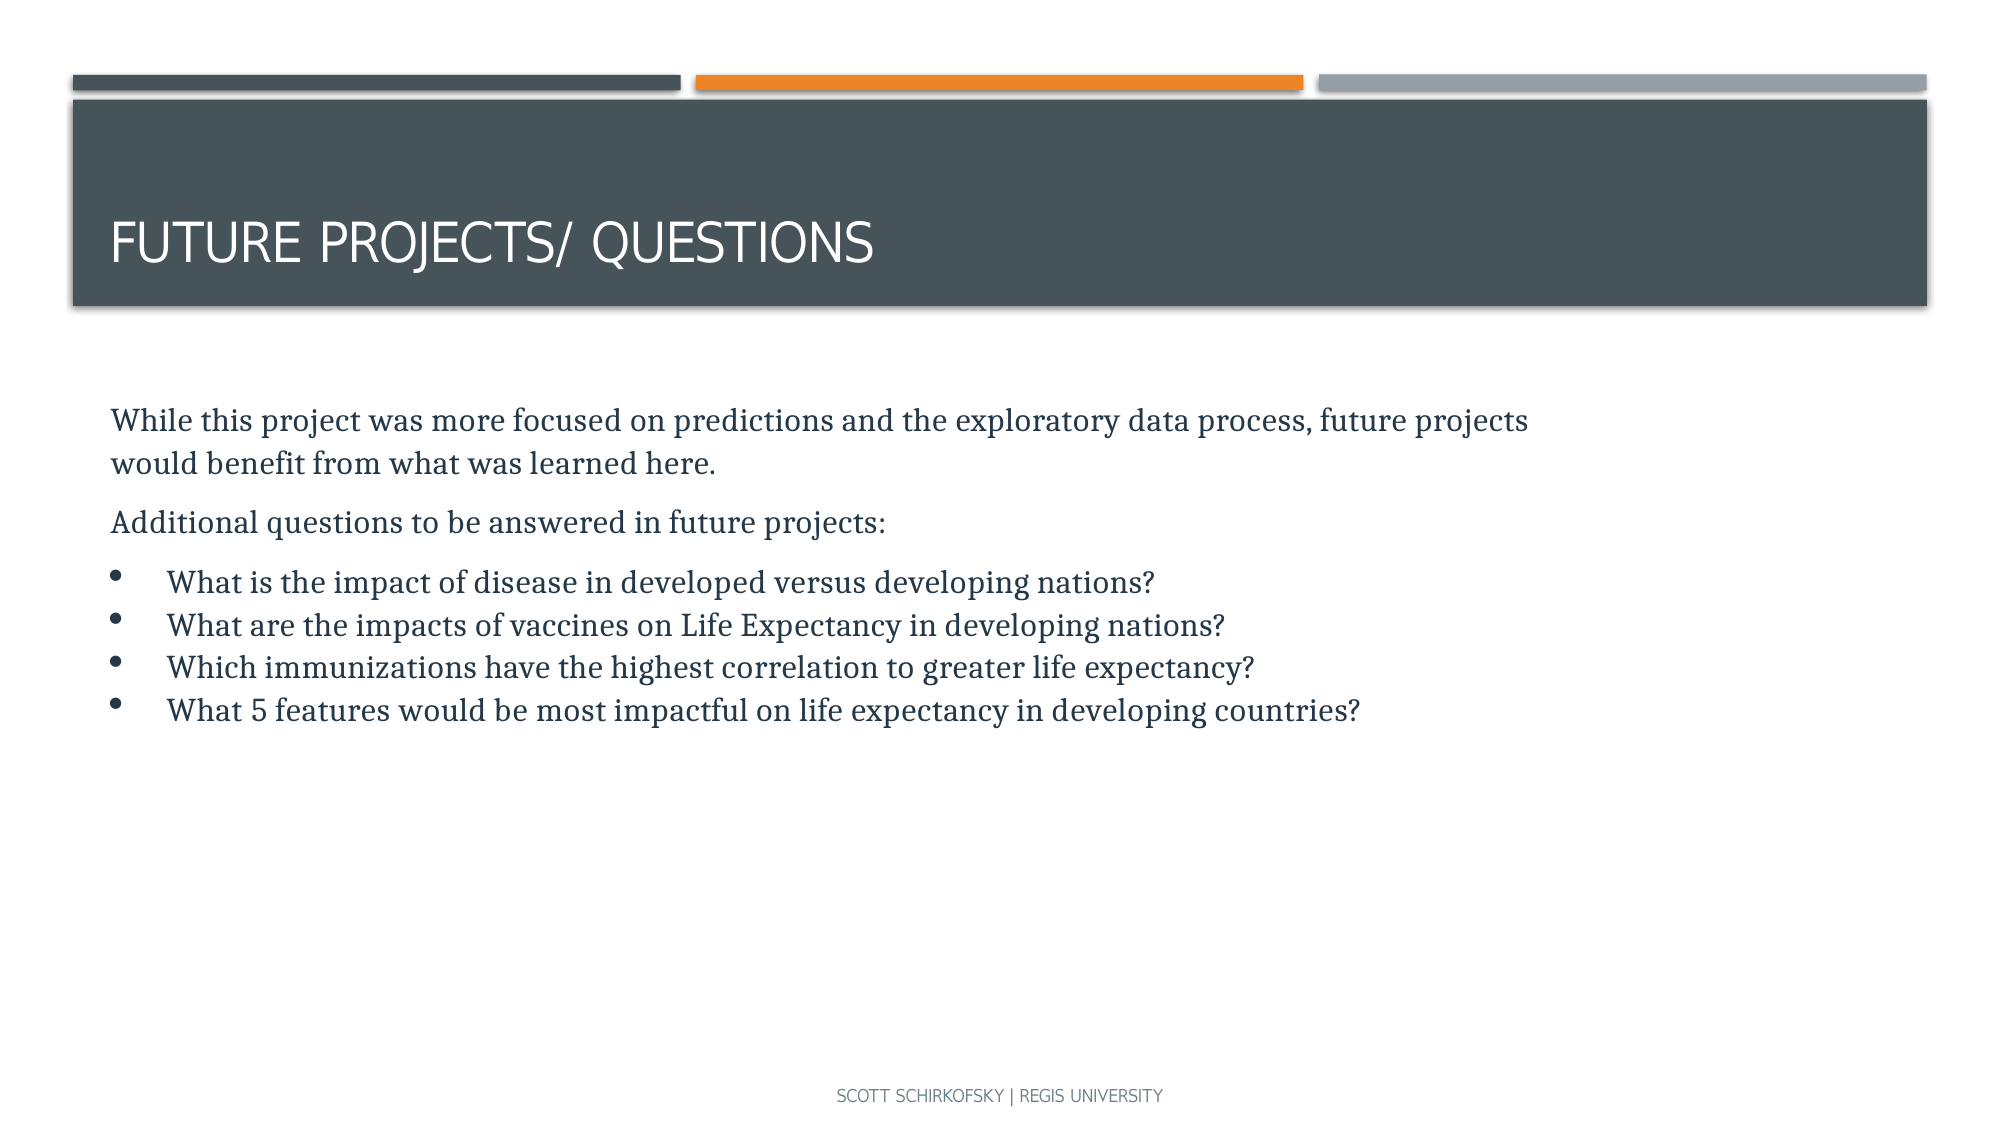

# Future Projects/ Questions
While this project was more focused on predictions and the exploratory data process, future projects would benefit from what was learned here.
Additional questions to be answered in future projects:
What is the impact of disease in developed versus developing nations?
What are the impacts of vaccines on Life Expectancy in developing nations?
Which immunizations have the highest correlation to greater life expectancy?
What 5 features would be most impactful on life expectancy in developing countries?
Scott Schirkofsky | Regis University